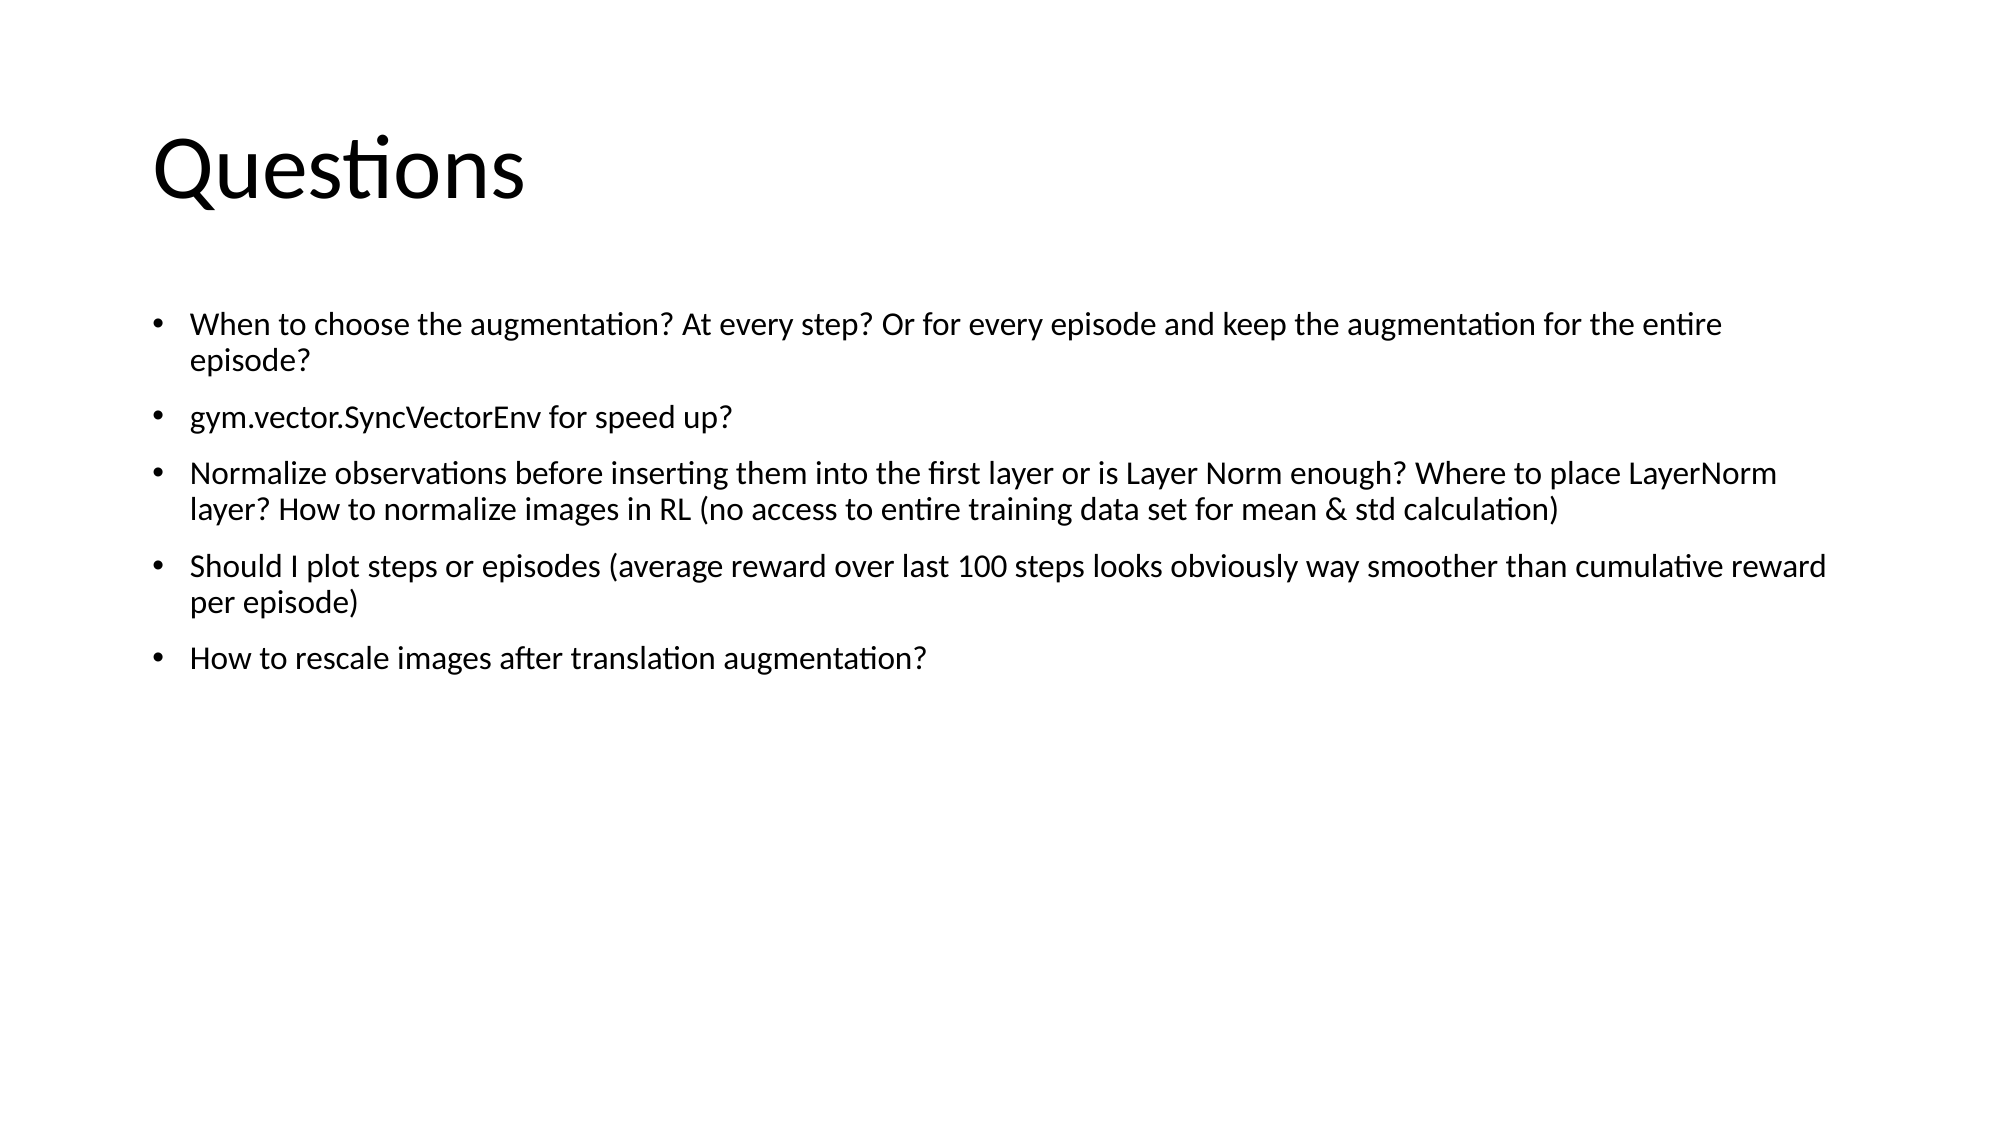

# Questions
When to choose the augmentation? At every step? Or for every episode and keep the augmentation for the entire episode?
gym.vector.SyncVectorEnv for speed up?
Normalize observations before inserting them into the first layer or is Layer Norm enough? Where to place LayerNorm layer? How to normalize images in RL (no access to entire training data set for mean & std calculation)
Should I plot steps or episodes (average reward over last 100 steps looks obviously way smoother than cumulative reward per episode)
How to rescale images after translation augmentation?